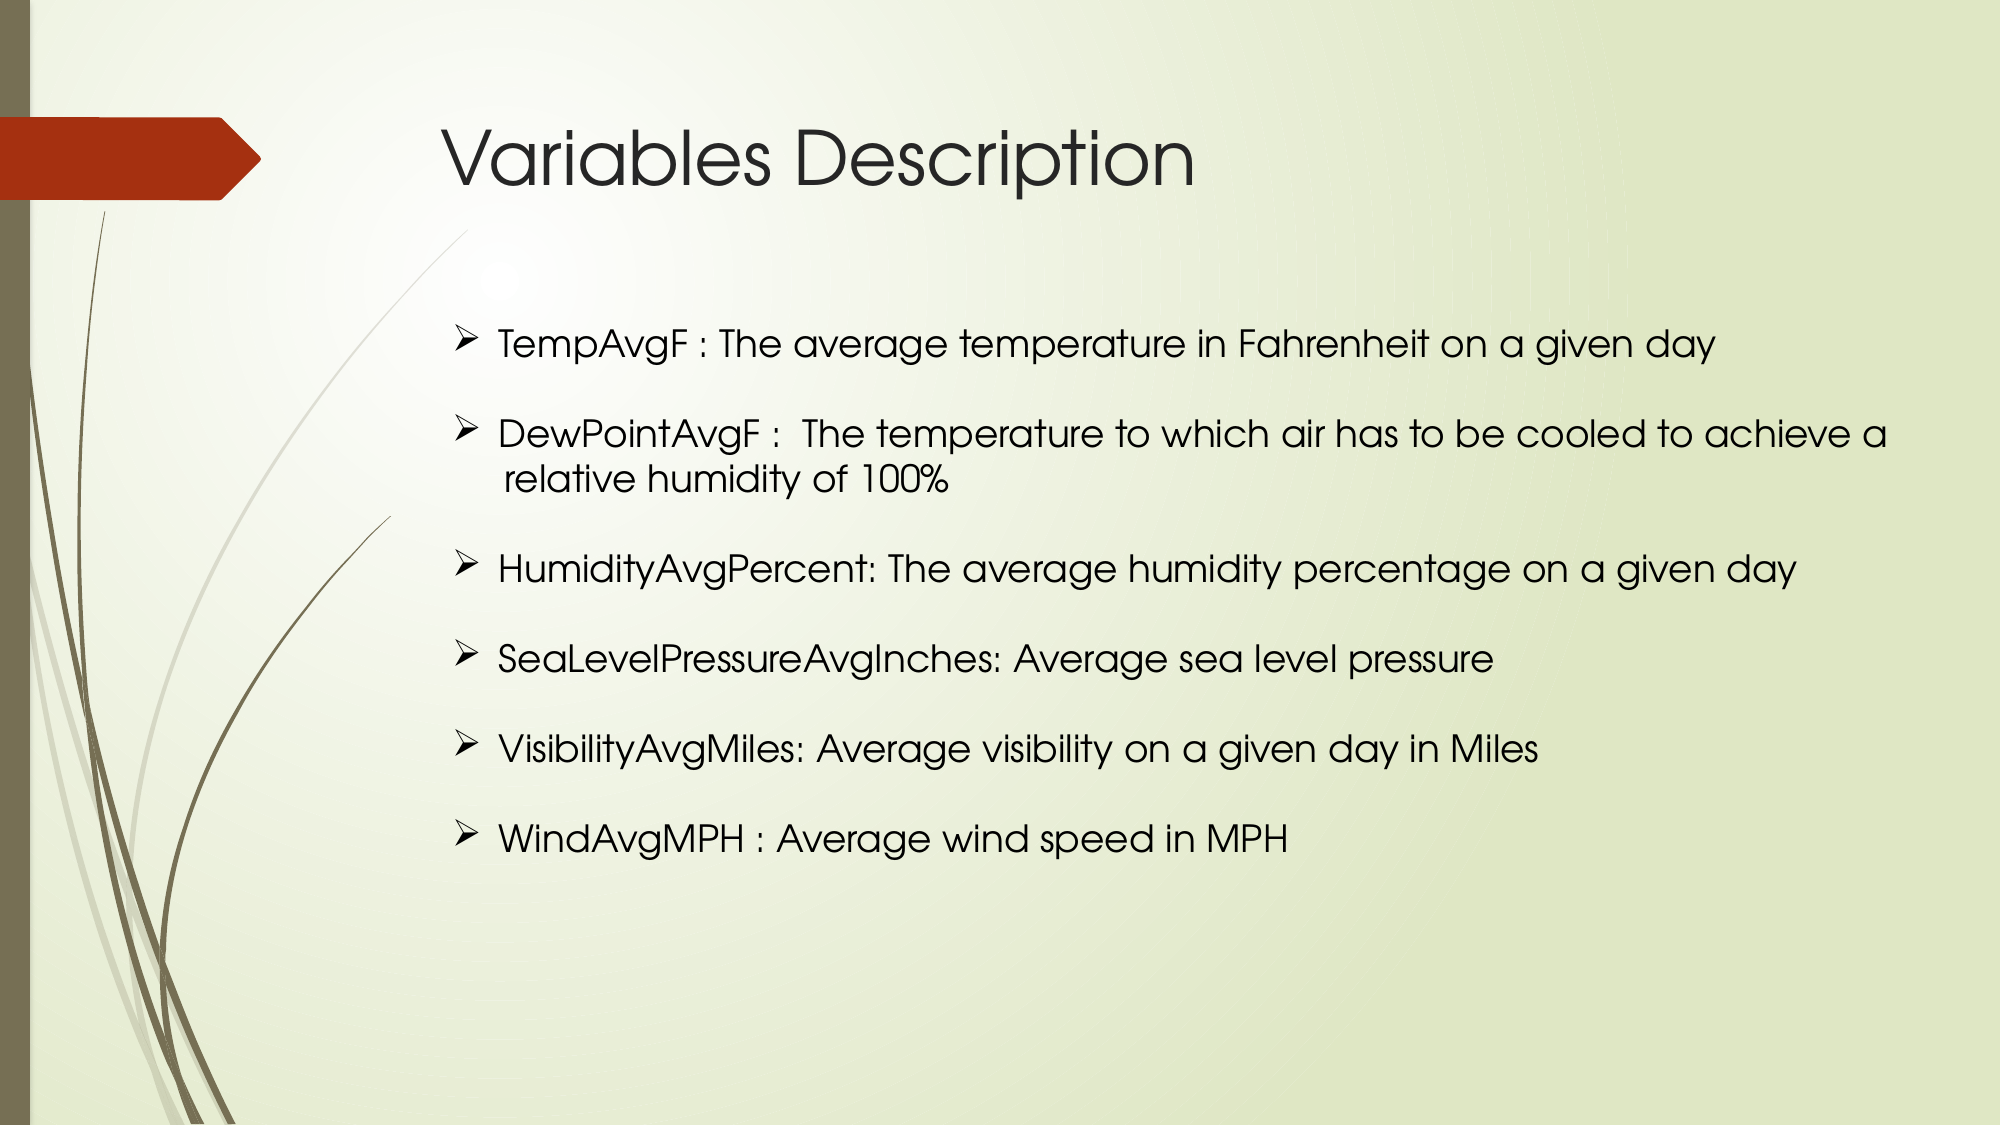

# Variables Description
TempAvgF : The average temperature in Fahrenheit on a given day

DewPointAvgF :  The temperature to which air has to be cooled to achieve a
     relative humidity of 100%

HumidityAvgPercent: The average humidity percentage on a given day

SeaLevelPressureAvgInches: Average sea level pressure

VisibilityAvgMiles: Average visibility on a given day in Miles

WindAvgMPH : Average wind speed in MPH